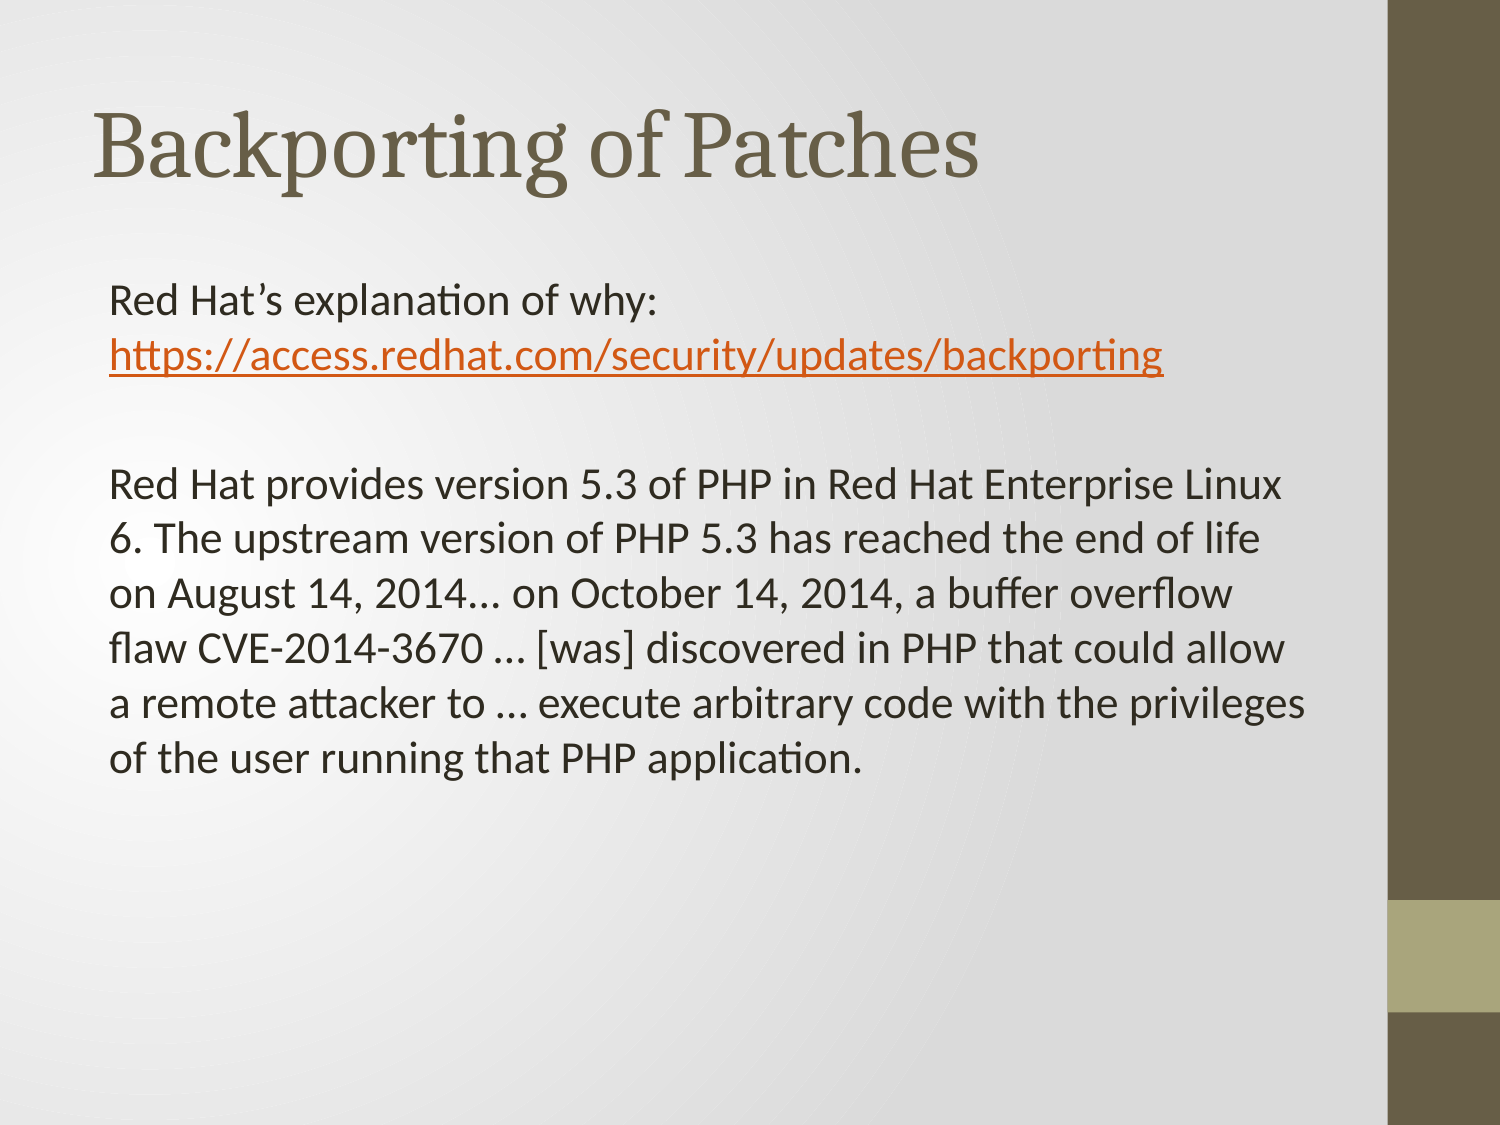

# Backporting of Patches
Red Hat’s explanation of why: https://access.redhat.com/security/updates/backporting

Red Hat provides version 5.3 of PHP in Red Hat Enterprise Linux 6. The upstream version of PHP 5.3 has reached the end of life on August 14, 2014... on October 14, 2014, a buffer overflow flaw CVE-2014-3670 … [was] discovered in PHP that could allow a remote attacker to … execute arbitrary code with the privileges of the user running that PHP application.